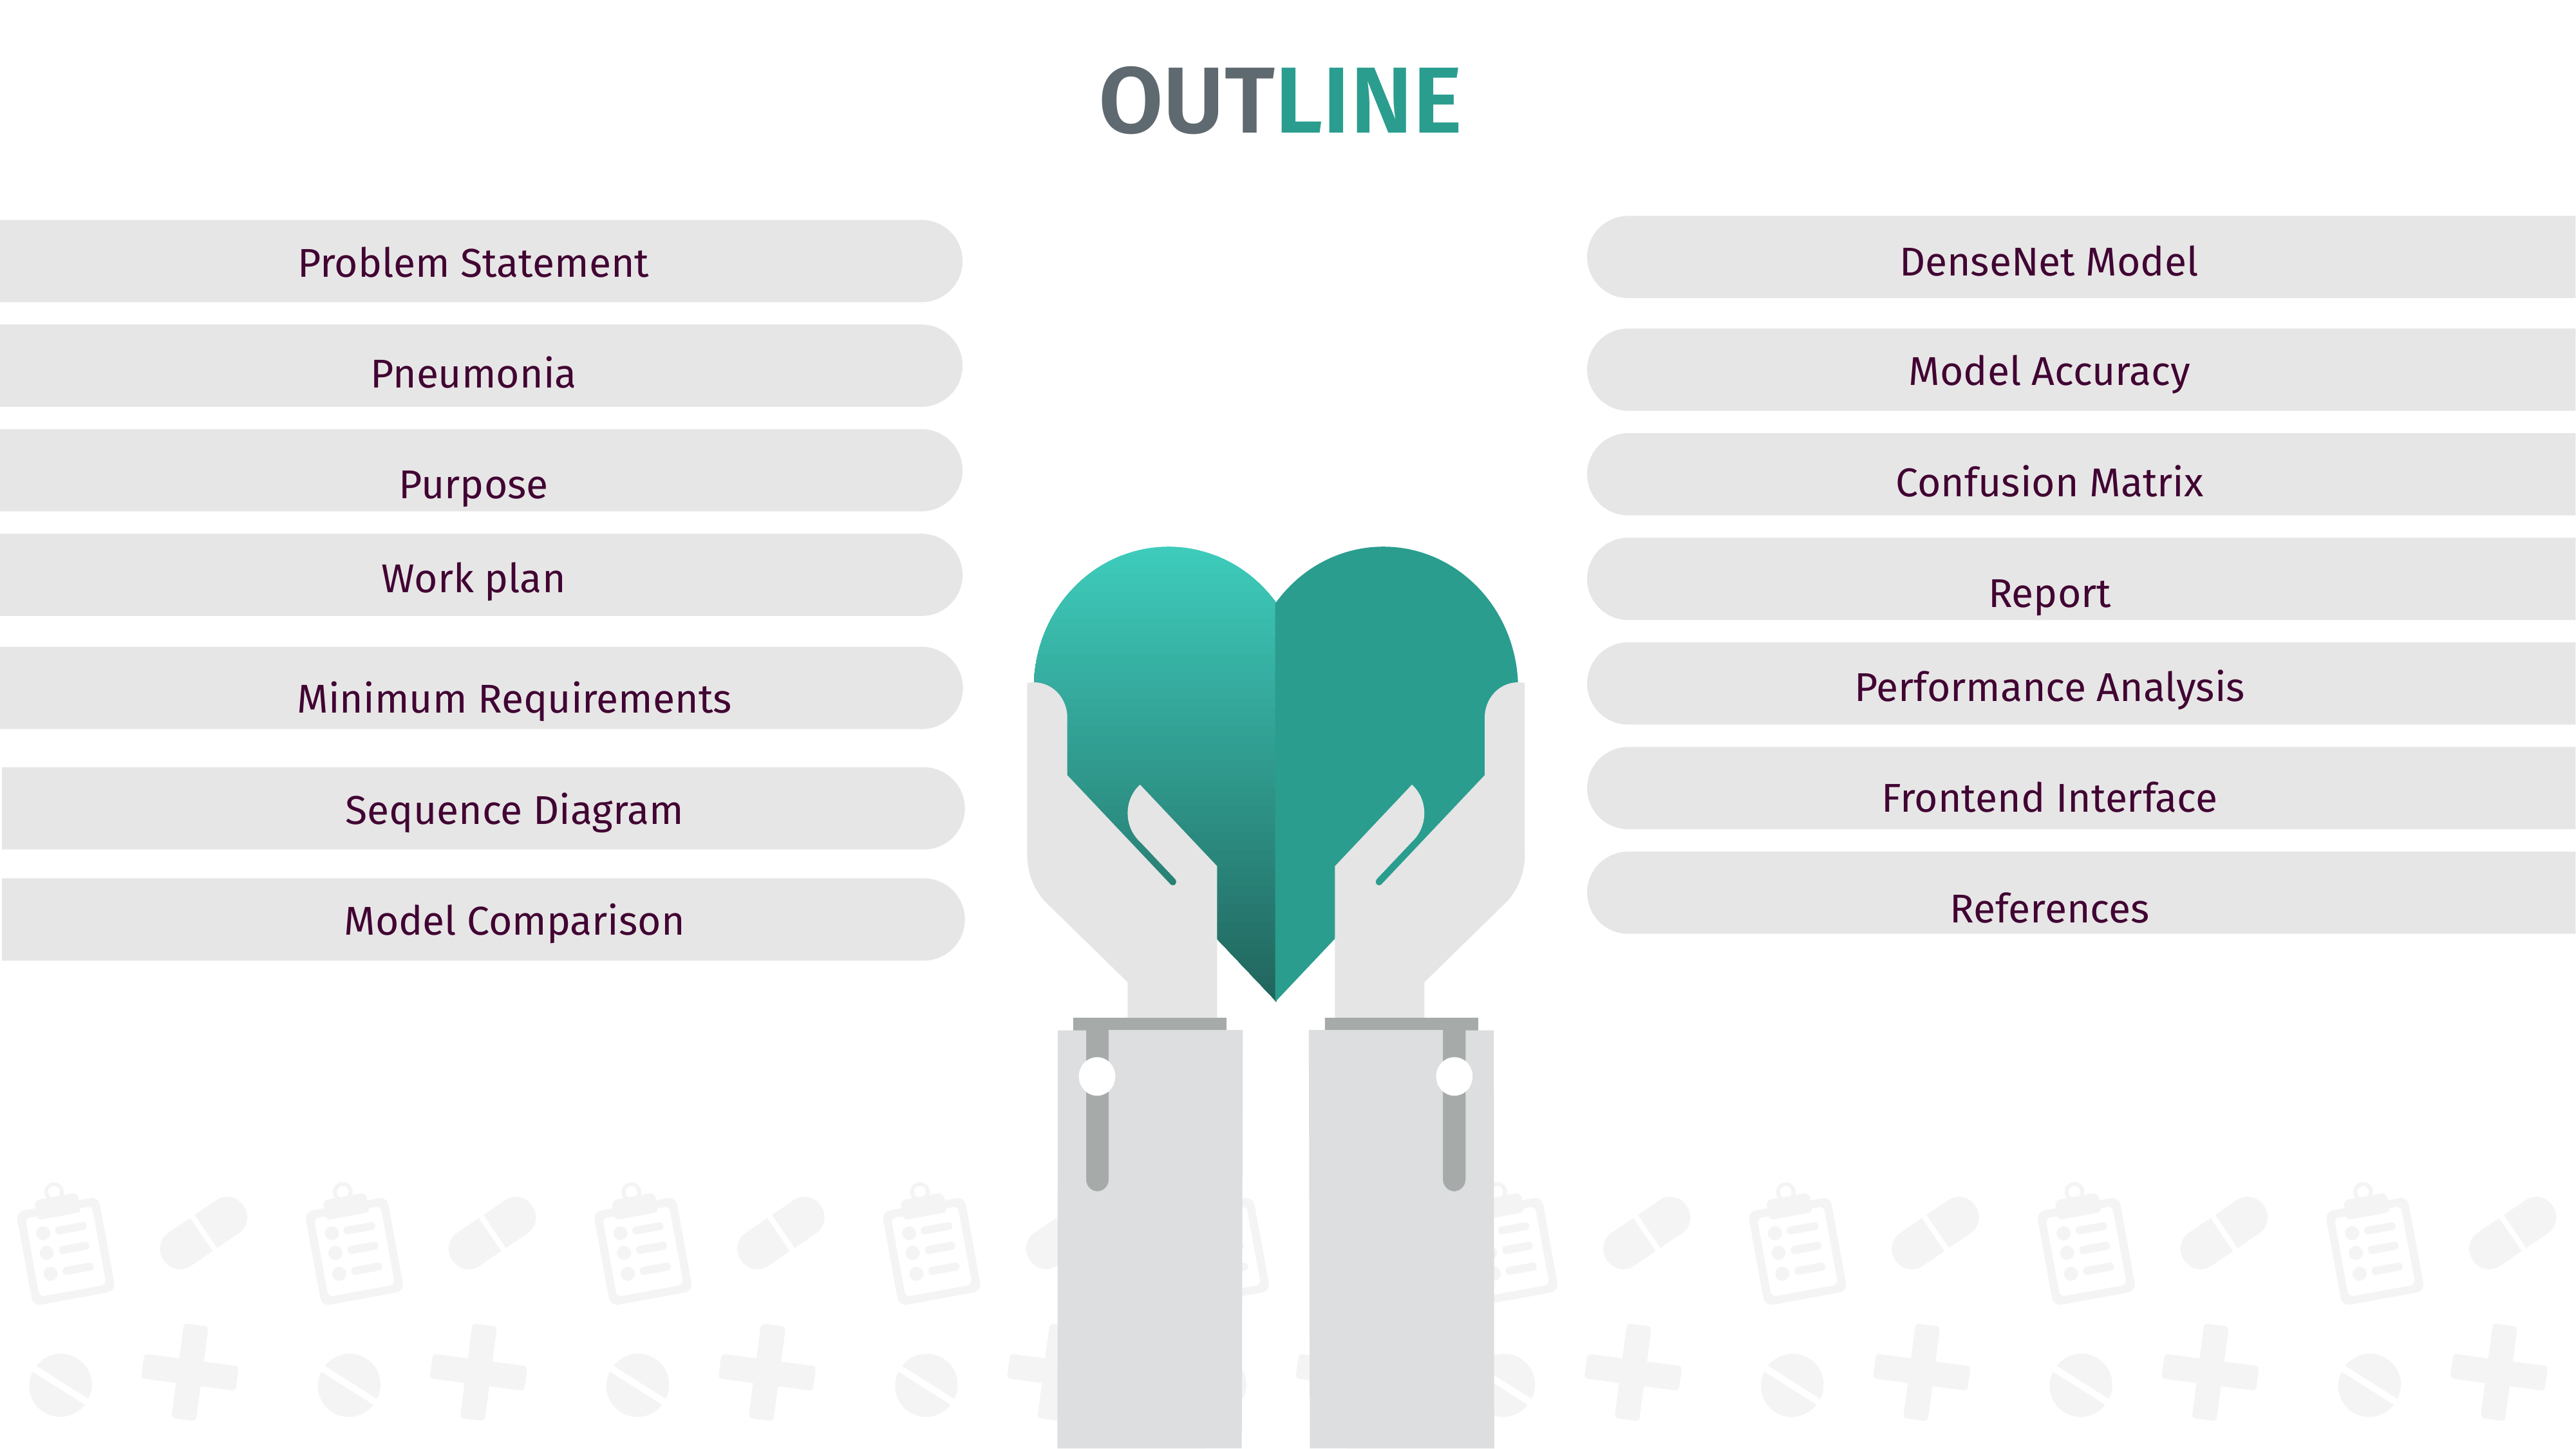

OUTLINE

DenseNet Model
Problem Statement

Pneumonia

Purpose

Model Accuracy

Confusion Matrix

Report

Work plan

Performance Analysis

Frontend Interface

References
Minimum Requirements

Sequence Diagram

Model Comparison